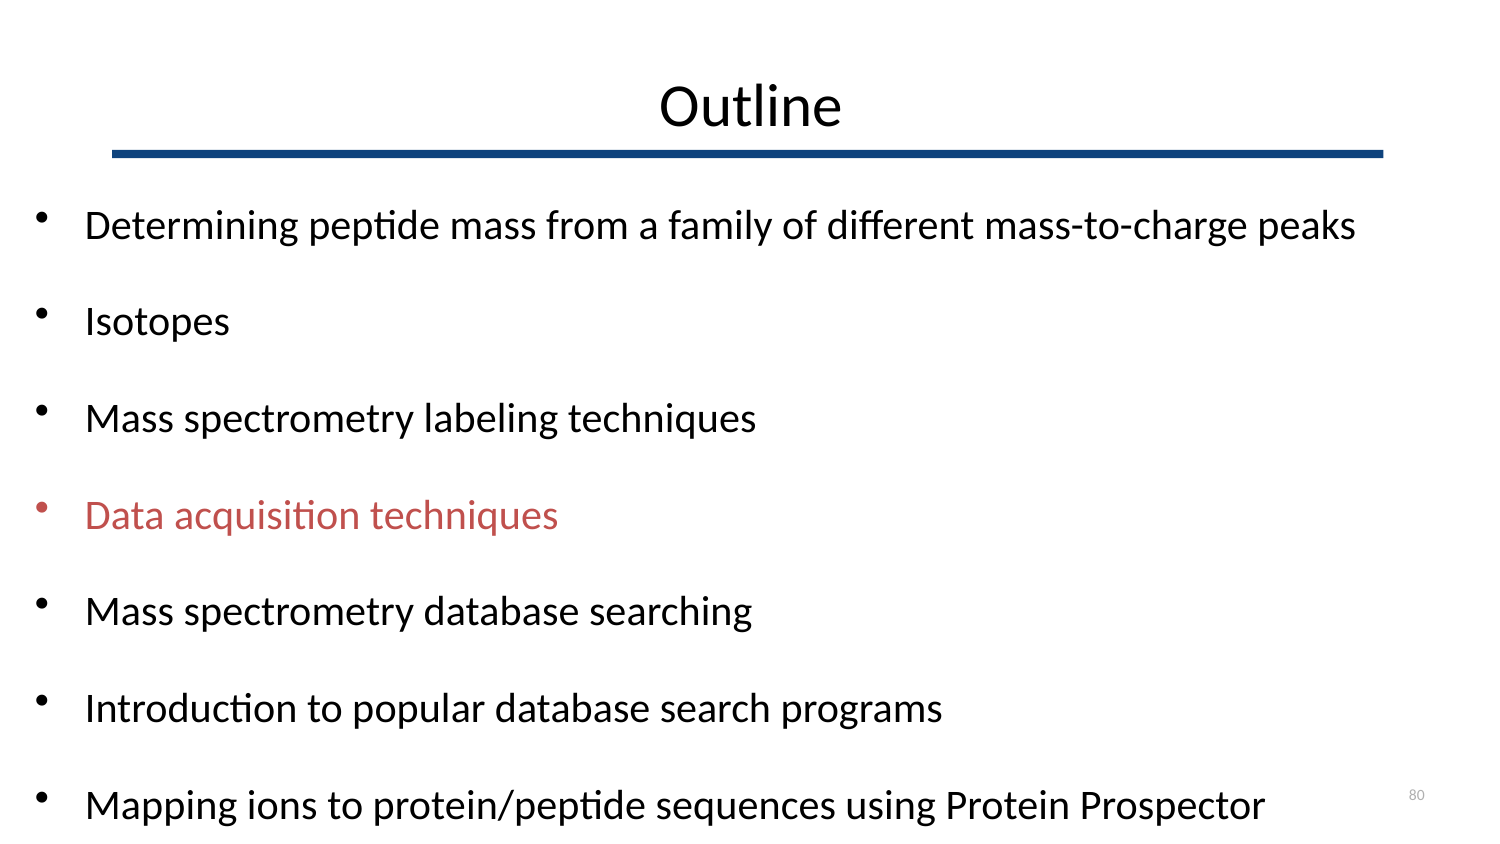

Outline

Determining peptide mass from a family of different mass-to-charge peaks
Isotopes
Mass spectrometry labeling techniques
Data acquisition techniques
Mass spectrometry database searching
Introduction to popular database search programs
Mapping ions to protein/peptide sequences using Protein Prospector
80